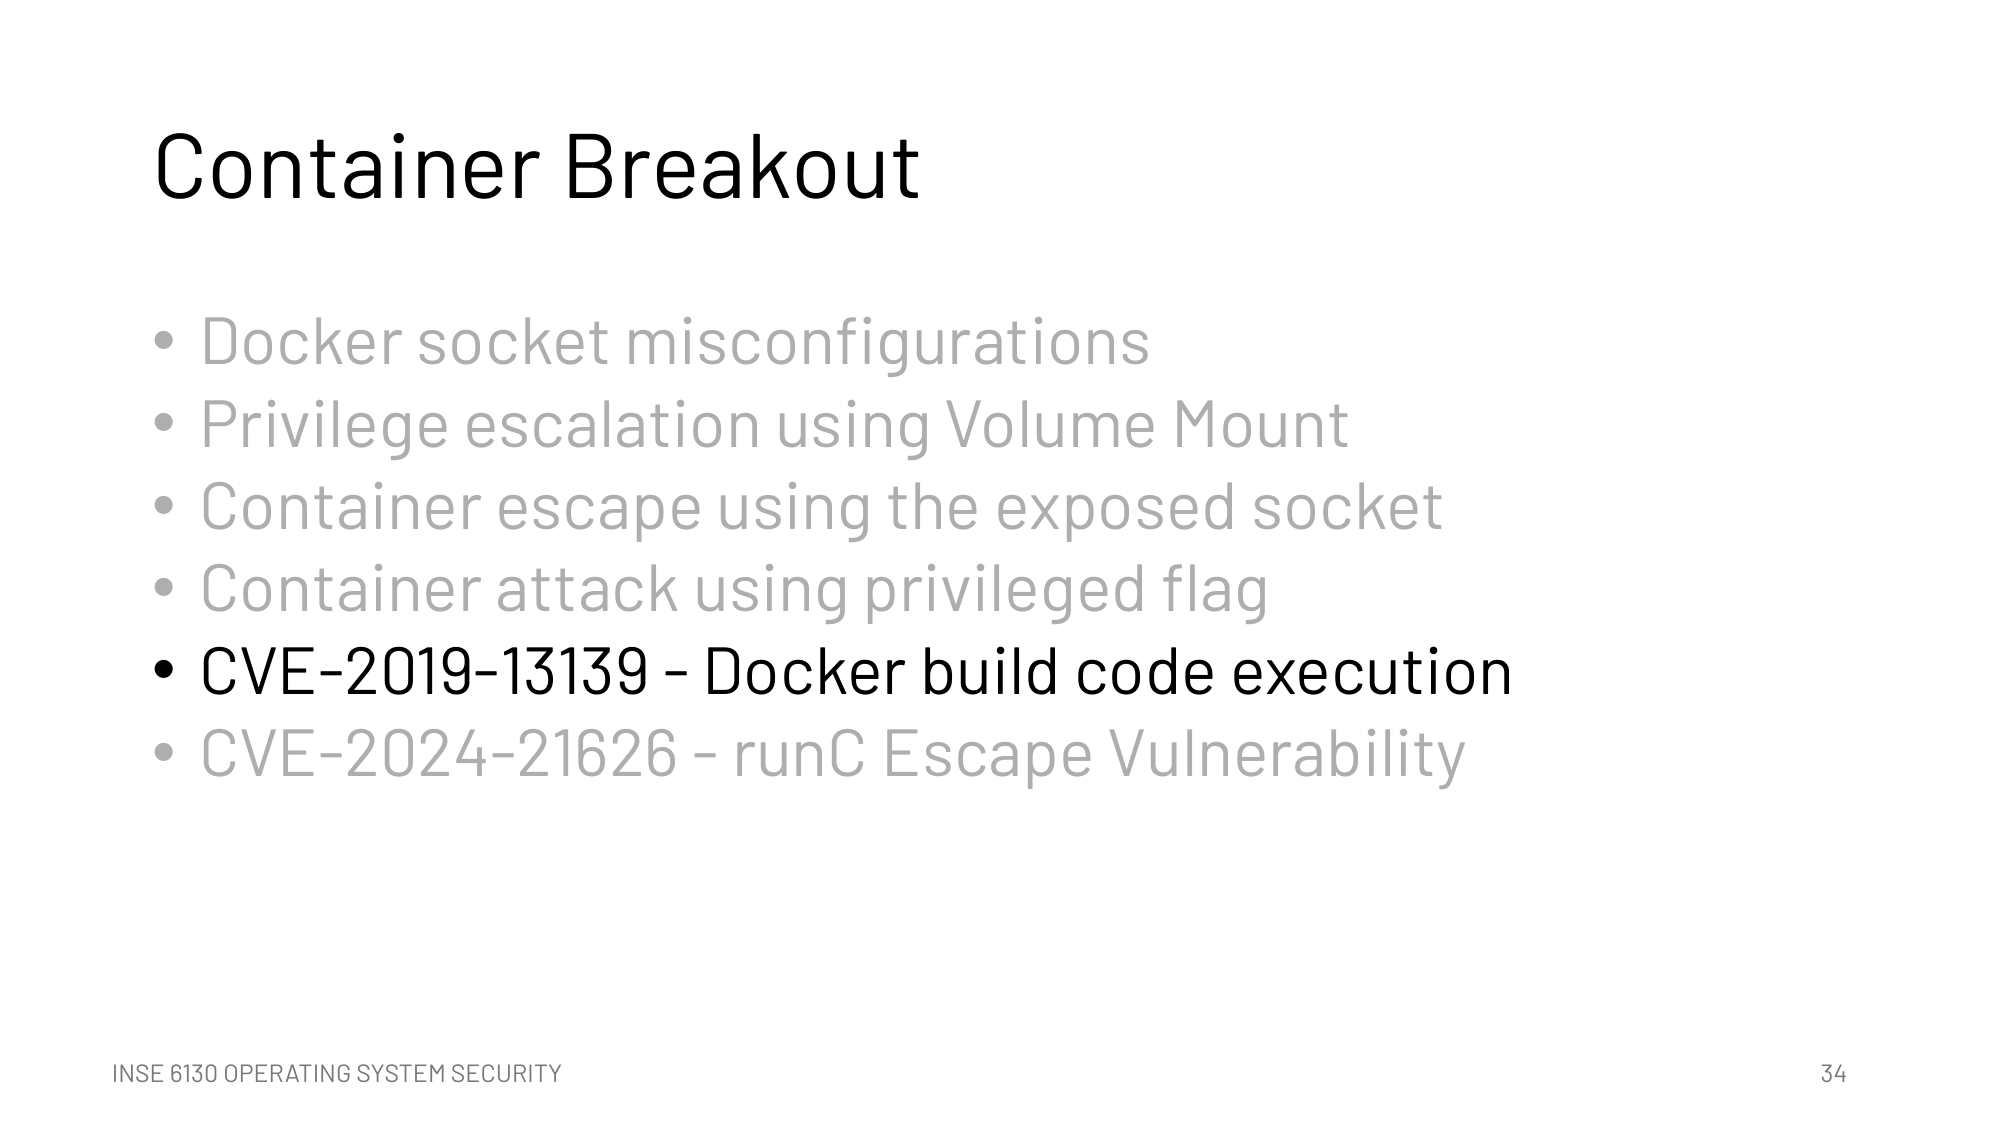

# Container Breakout
Docker socket misconfigurations
Privilege escalation using Volume Mount
Container escape using the exposed socket
Container attack using privileged flag
CVE-2019-13139 - Docker build code execution
CVE-2024-21626 - runC Escape Vulnerability

INSE 6130 OPERATING SYSTEM SECURITY
34